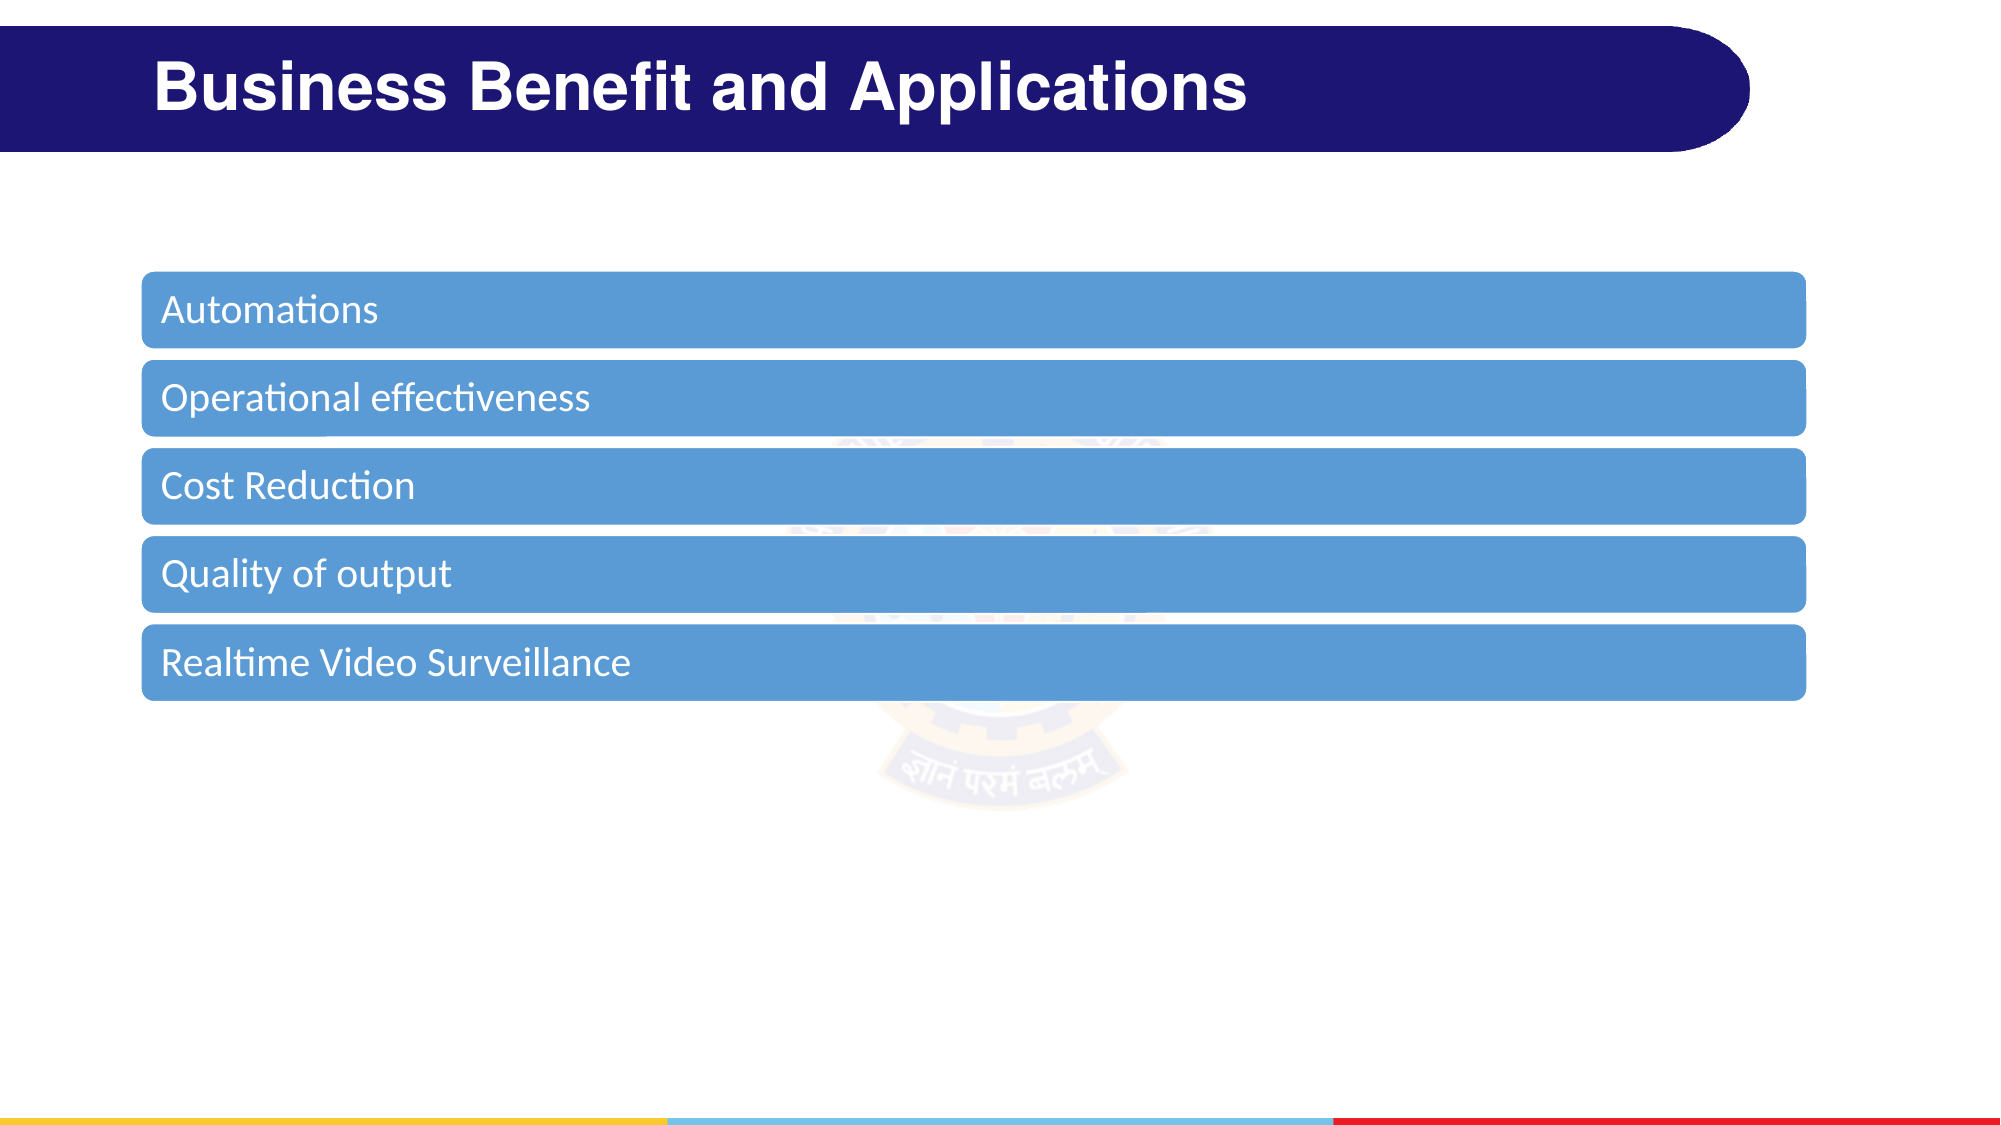

# Business Benefit and Applications
Automations
Operational effectiveness
Cost Reduction
Quality of output
Realtime Video Surveillance